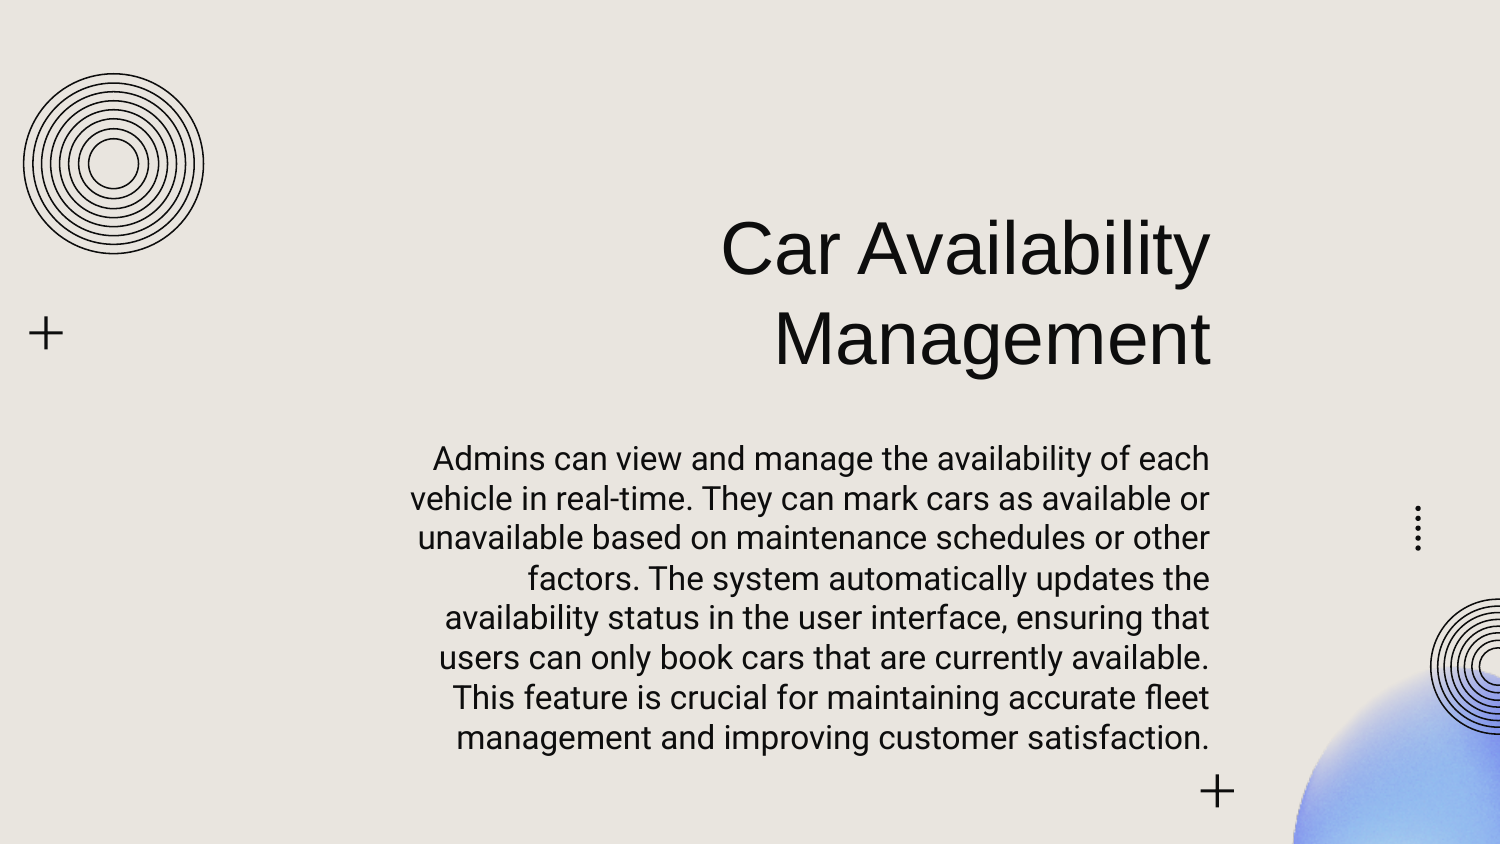

# Car Availability Management
Admins can view and manage the availability of each vehicle in real-time. They can mark cars as available or unavailable based on maintenance schedules or other factors. The system automatically updates the availability status in the user interface, ensuring that users can only book cars that are currently available. This feature is crucial for maintaining accurate fleet management and improving customer satisfaction.